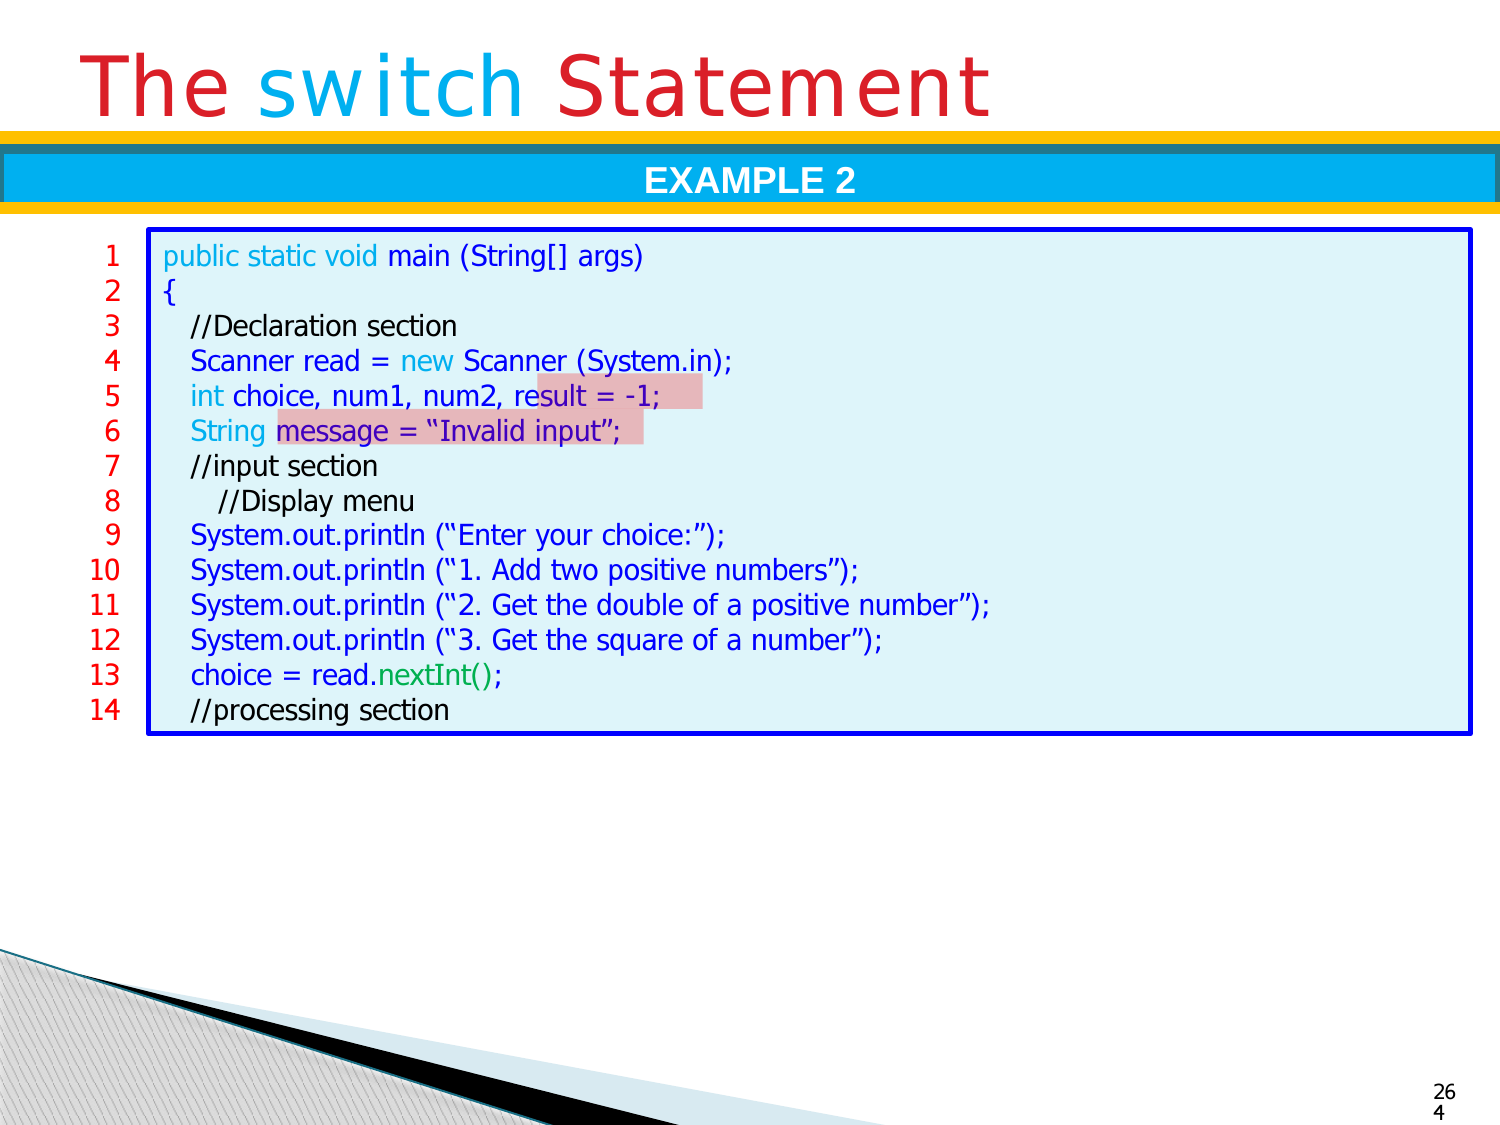

# The switch Statement
EXAMPLE 2
1
2
3
4
5
6
7
8
9
10
11
12
13
14
public static void main (String[] args)
{
   //Declaration section
   Scanner read = new Scanner (System.in);
   int choice, num1, num2, result = -1;
   String message = “Invalid input”;
   //input section
      //Display menu
   System.out.println (“Enter your choice:”);
   System.out.println (“1. Add two positive numbers”);
   System.out.println (“2. Get the double of a positive number”);
   System.out.println (“3. Get the square of a number”);
   choice = read.nextInt();
   //processing section

264